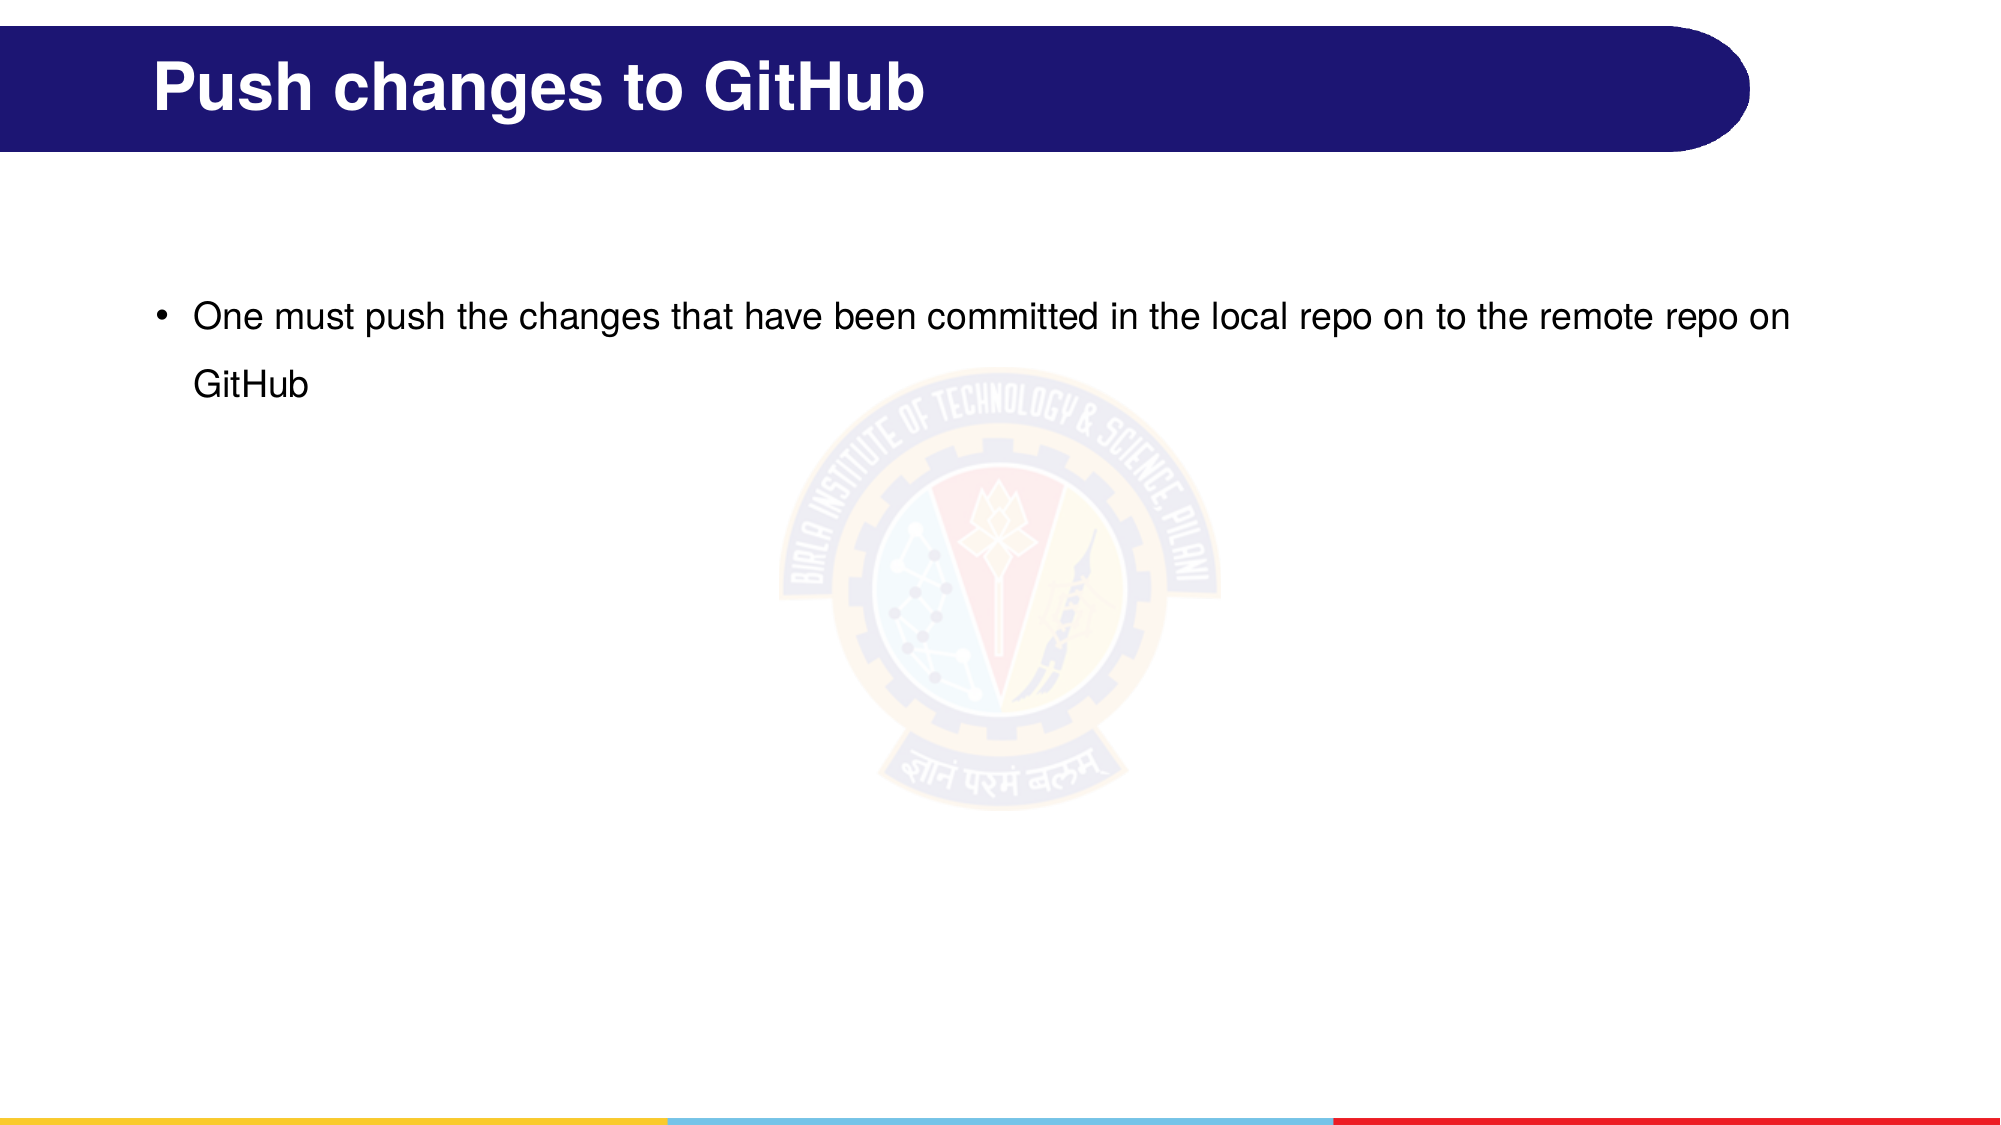

# Push changes to GitHub

One must push the changes that have been committed in the local repo on to the remote repo on GitHub